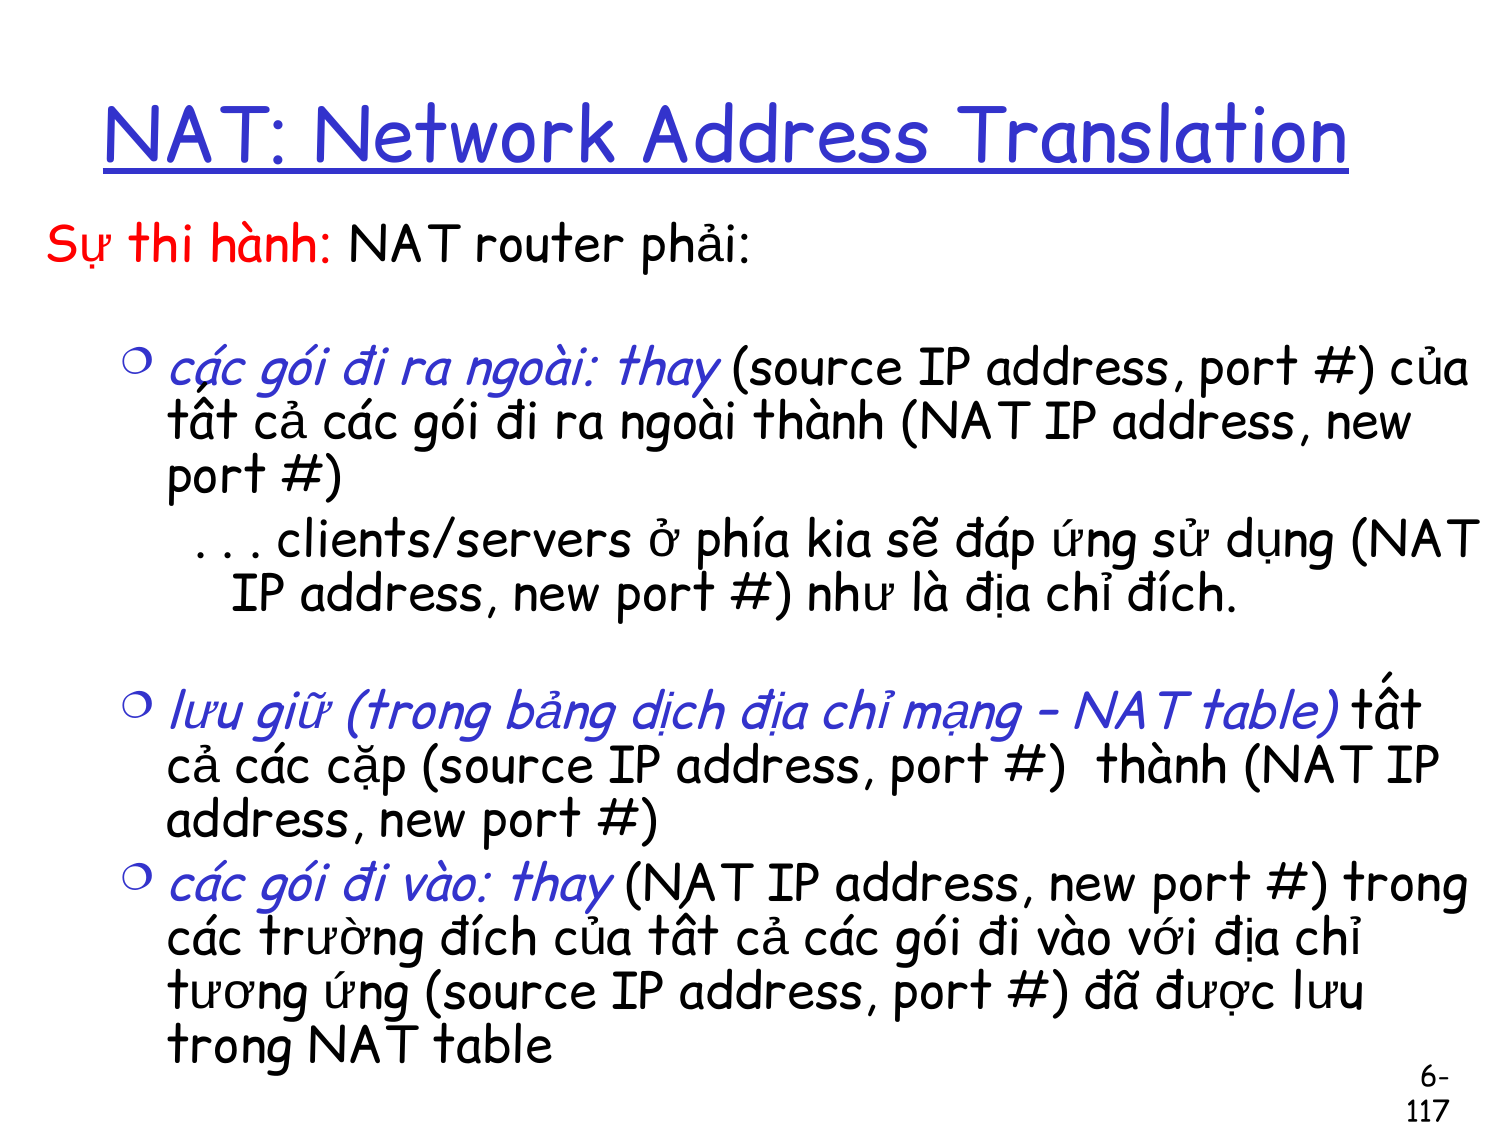

# NAT: Network Address Translation
Sự thi hành: NAT router phải:
các gói đi ra ngoài: thay (source IP address, port #) của tất cả các gói đi ra ngoài thành (NAT IP address, new port #)
. . . clients/servers ở phía kia sẽ đáp ứng sử dụng (NAT IP address, new port #) như là địa chỉ đích.
lưu giữ (trong bảng dịch địa chỉ mạng – NAT table) tất cả các cặp (source IP address, port #)  thành (NAT IP address, new port #)
các gói đi vào: thay (NAT IP address, new port #) trong các trường đích của tất cả các gói đi vào với địa chỉ tương ứng (source IP address, port #) đã được lưu trong NAT table

6-117